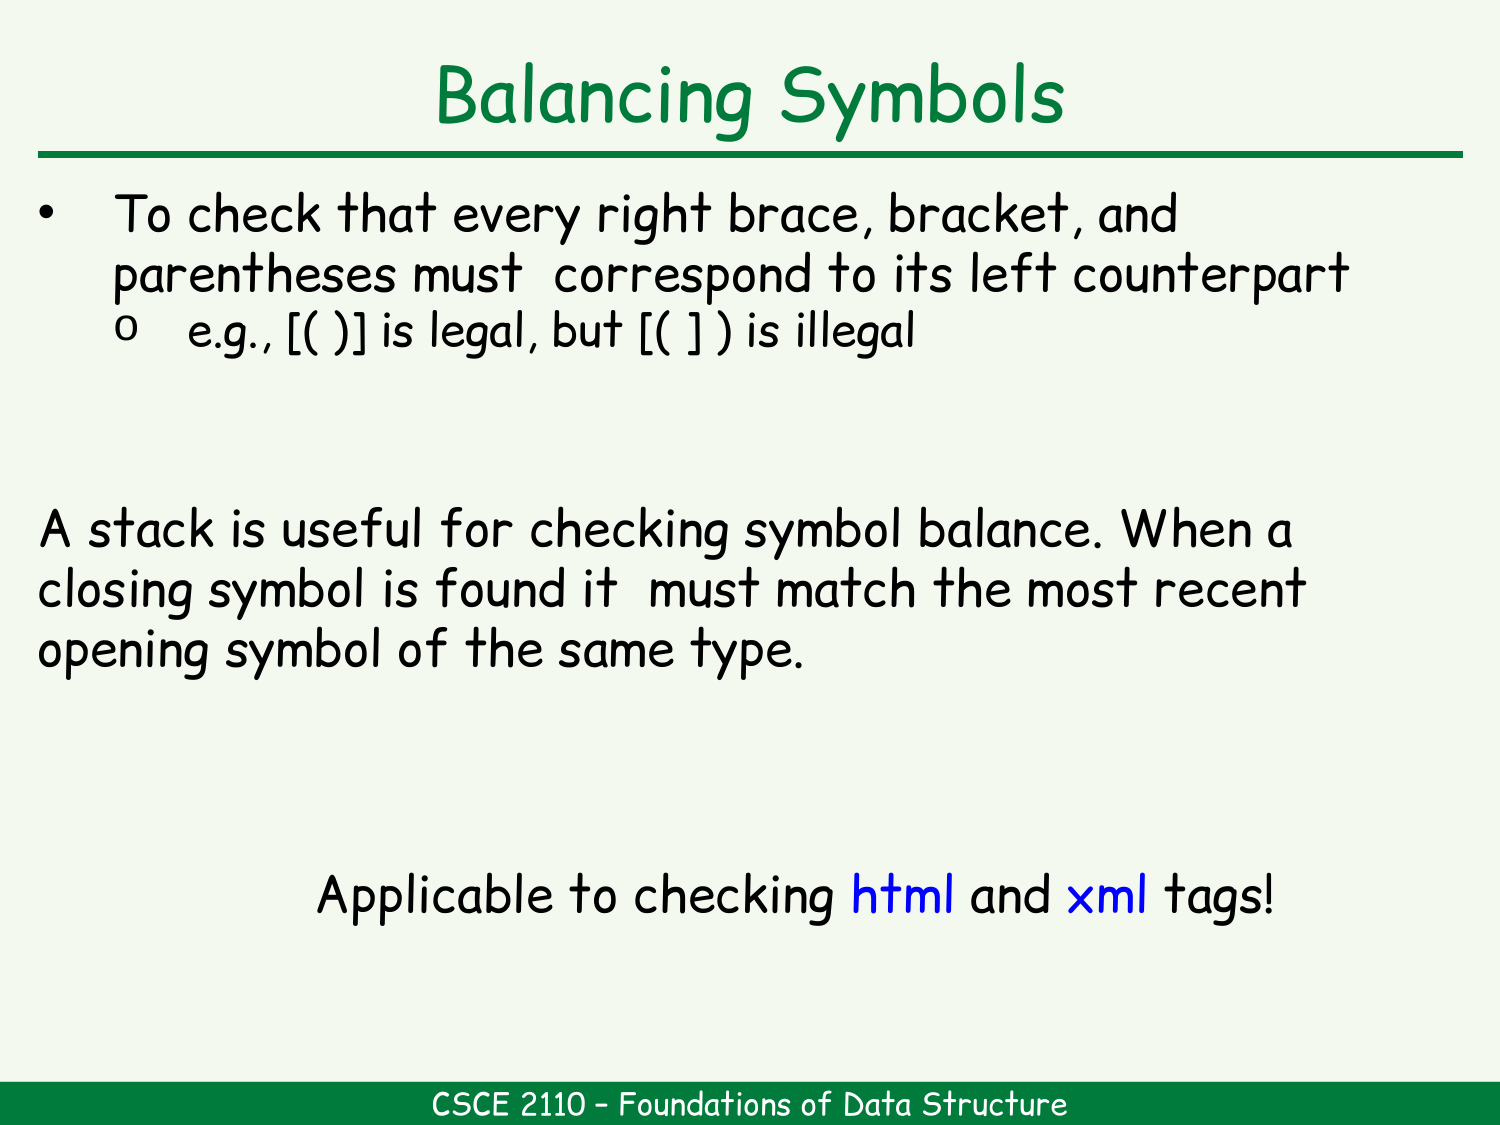

Balancing Symbols
To check that every right brace, bracket, and parentheses must  correspond to its left counterpart
e.g., [( )] is legal, but [( ] ) is illegal

A stack is useful for checking symbol balance. When a closing symbol is found it  must match the most recent opening symbol of the same type.

Applicable to checking html and xml tags!